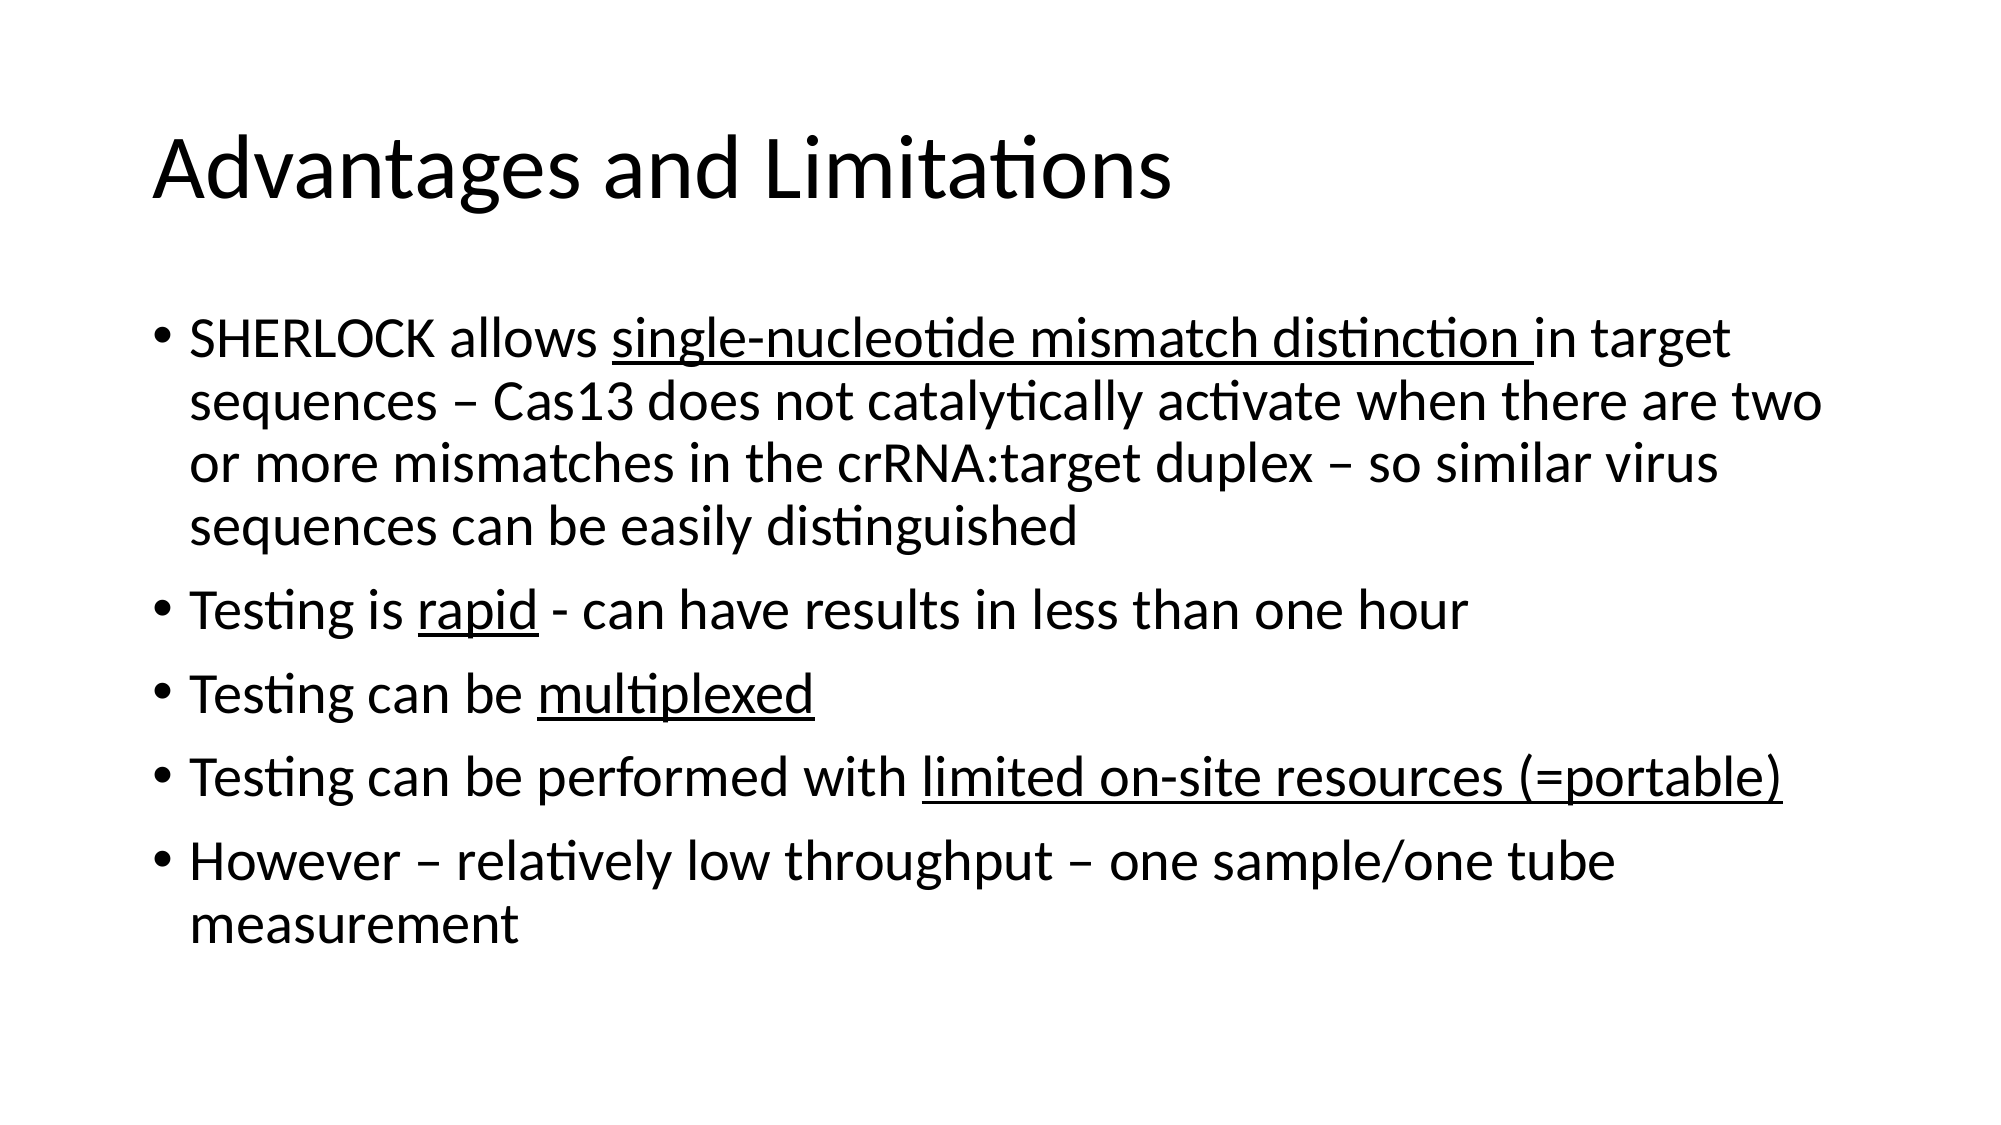

# Advantages and Limitations
SHERLOCK allows single-nucleotide mismatch distinction in target sequences – Cas13 does not catalytically activate when there are two or more mismatches in the crRNA:target duplex – so similar virus sequences can be easily distinguished
Testing is rapid - can have results in less than one hour
Testing can be multiplexed
Testing can be performed with limited on-site resources (=portable)
However – relatively low throughput – one sample/one tube measurement